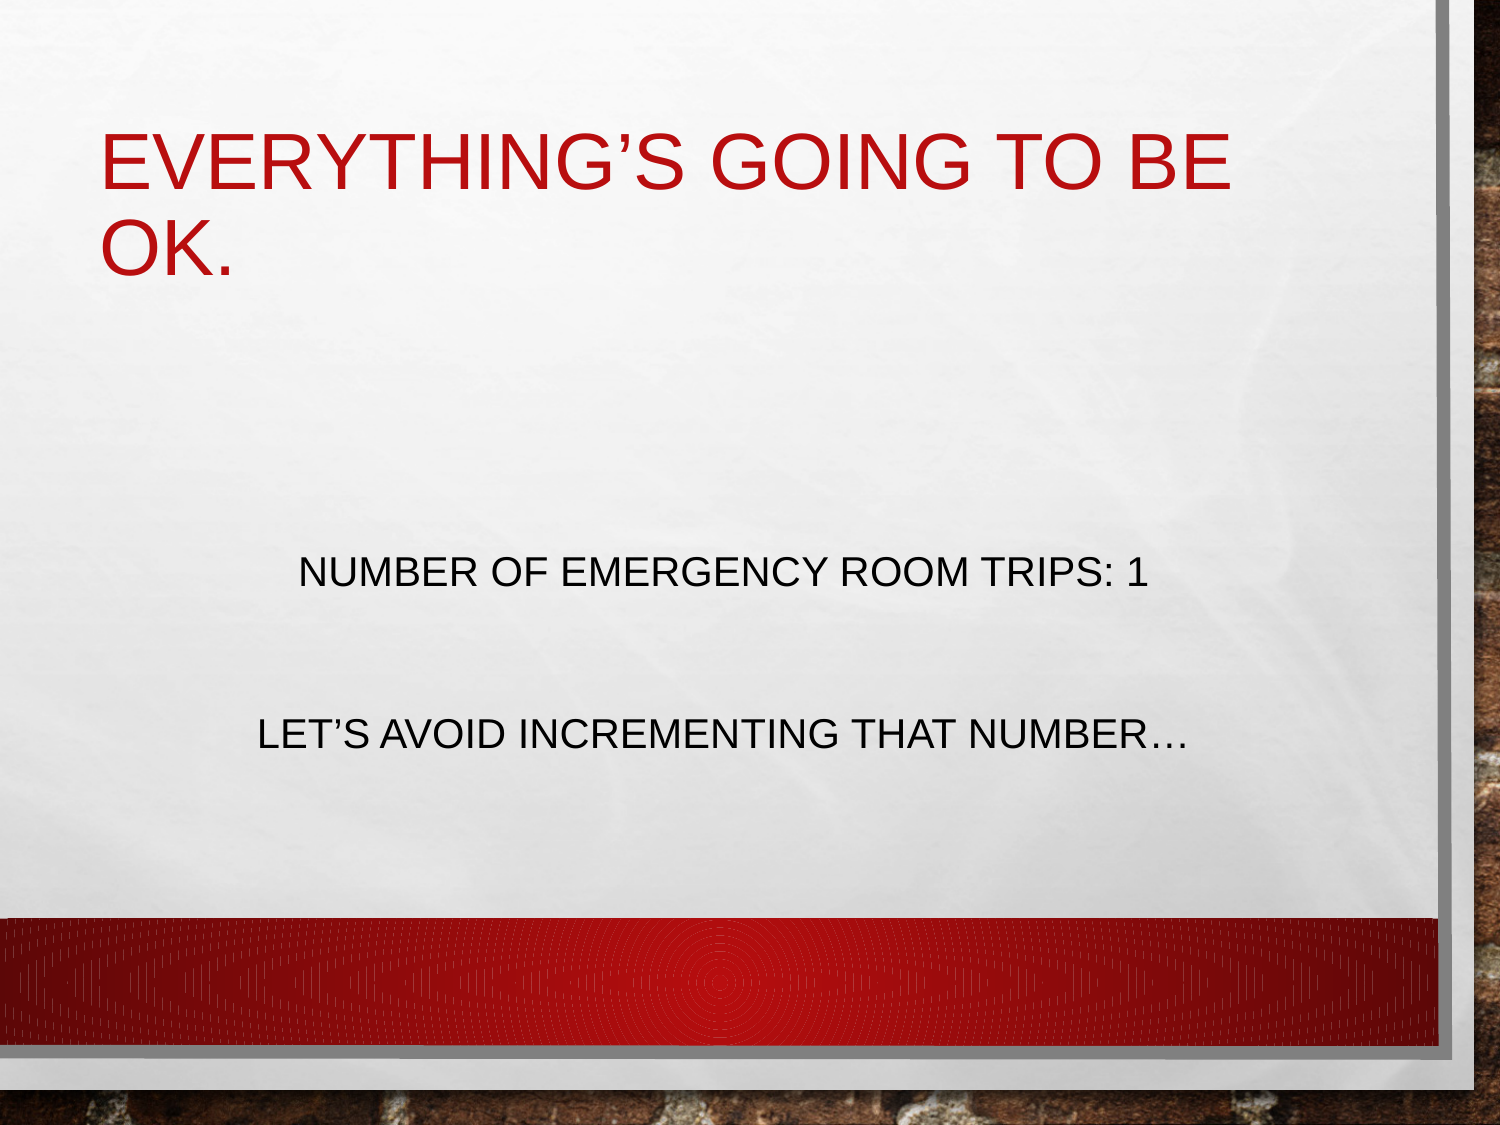

# Everything’s going to be OK.

Number of emergency room trips: 1

Let’s avoid incrementing that number…